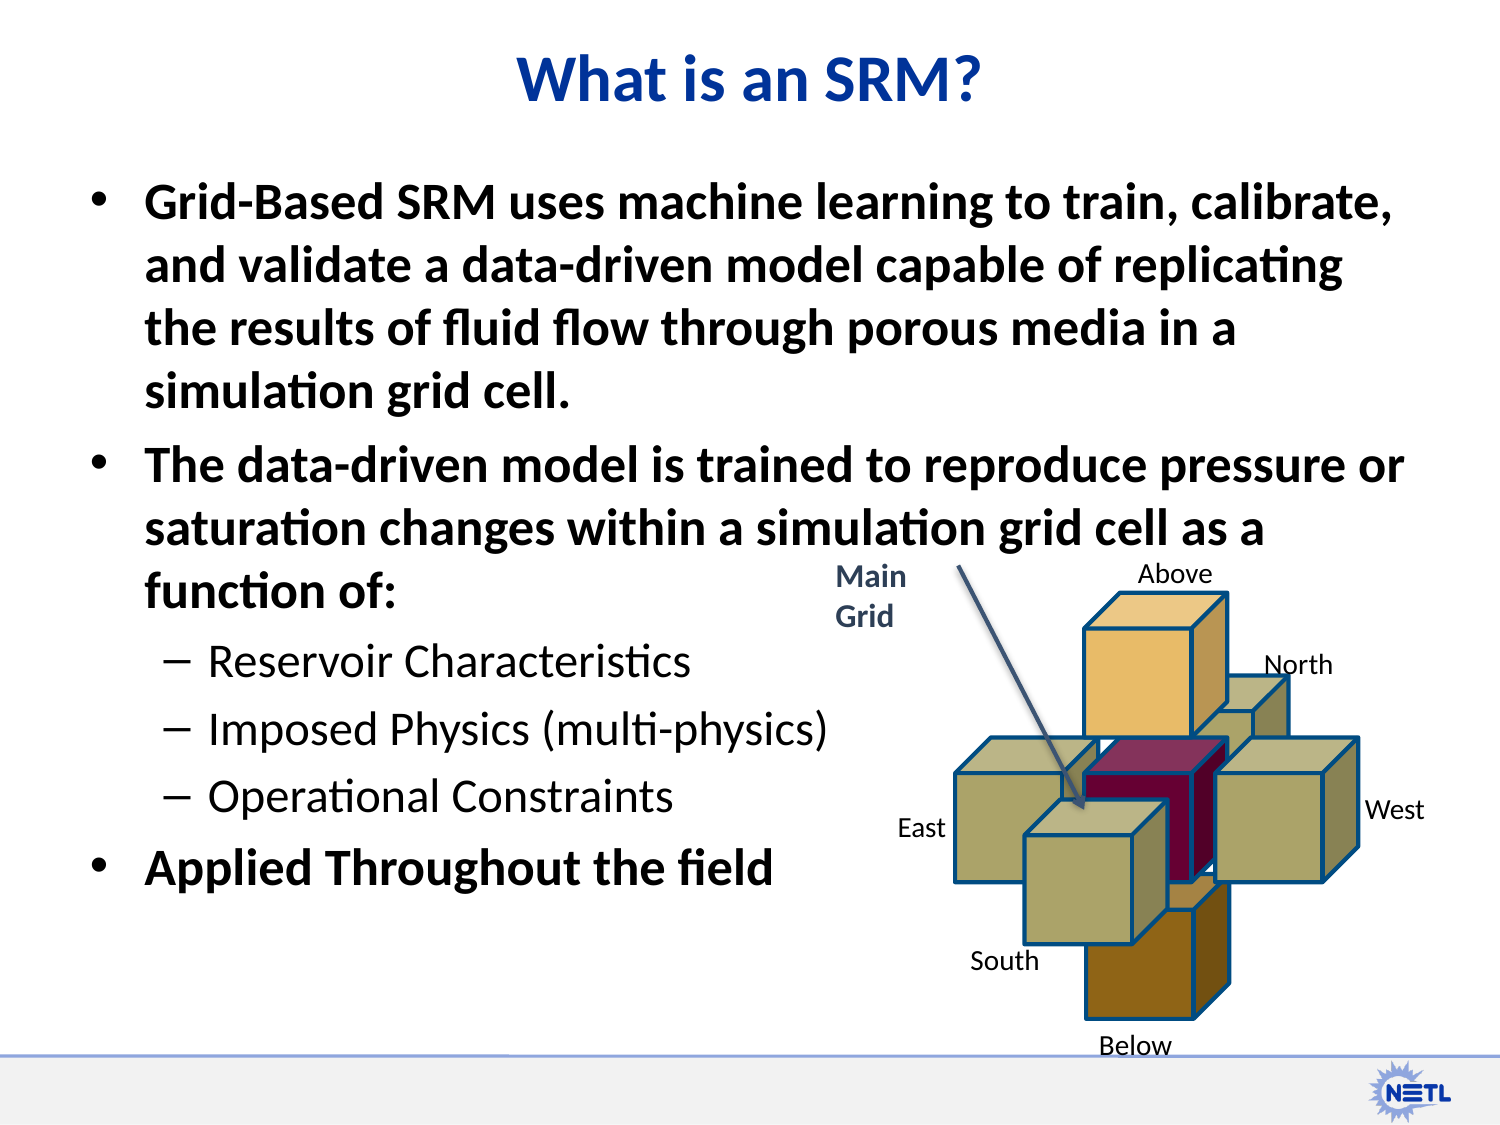

# What is an SRM?
Grid-Based SRM uses machine learning to train, calibrate, and validate a data-driven model capable of replicating the results of fluid flow through porous media in a simulation grid cell.
The data-driven model is trained to reproduce pressure or saturation changes within a simulation grid cell as a function of:
Reservoir Characteristics
Imposed Physics (multi-physics)
Operational Constraints
Applied Throughout the field
Main Grid
Above

North
West
East
South
Below